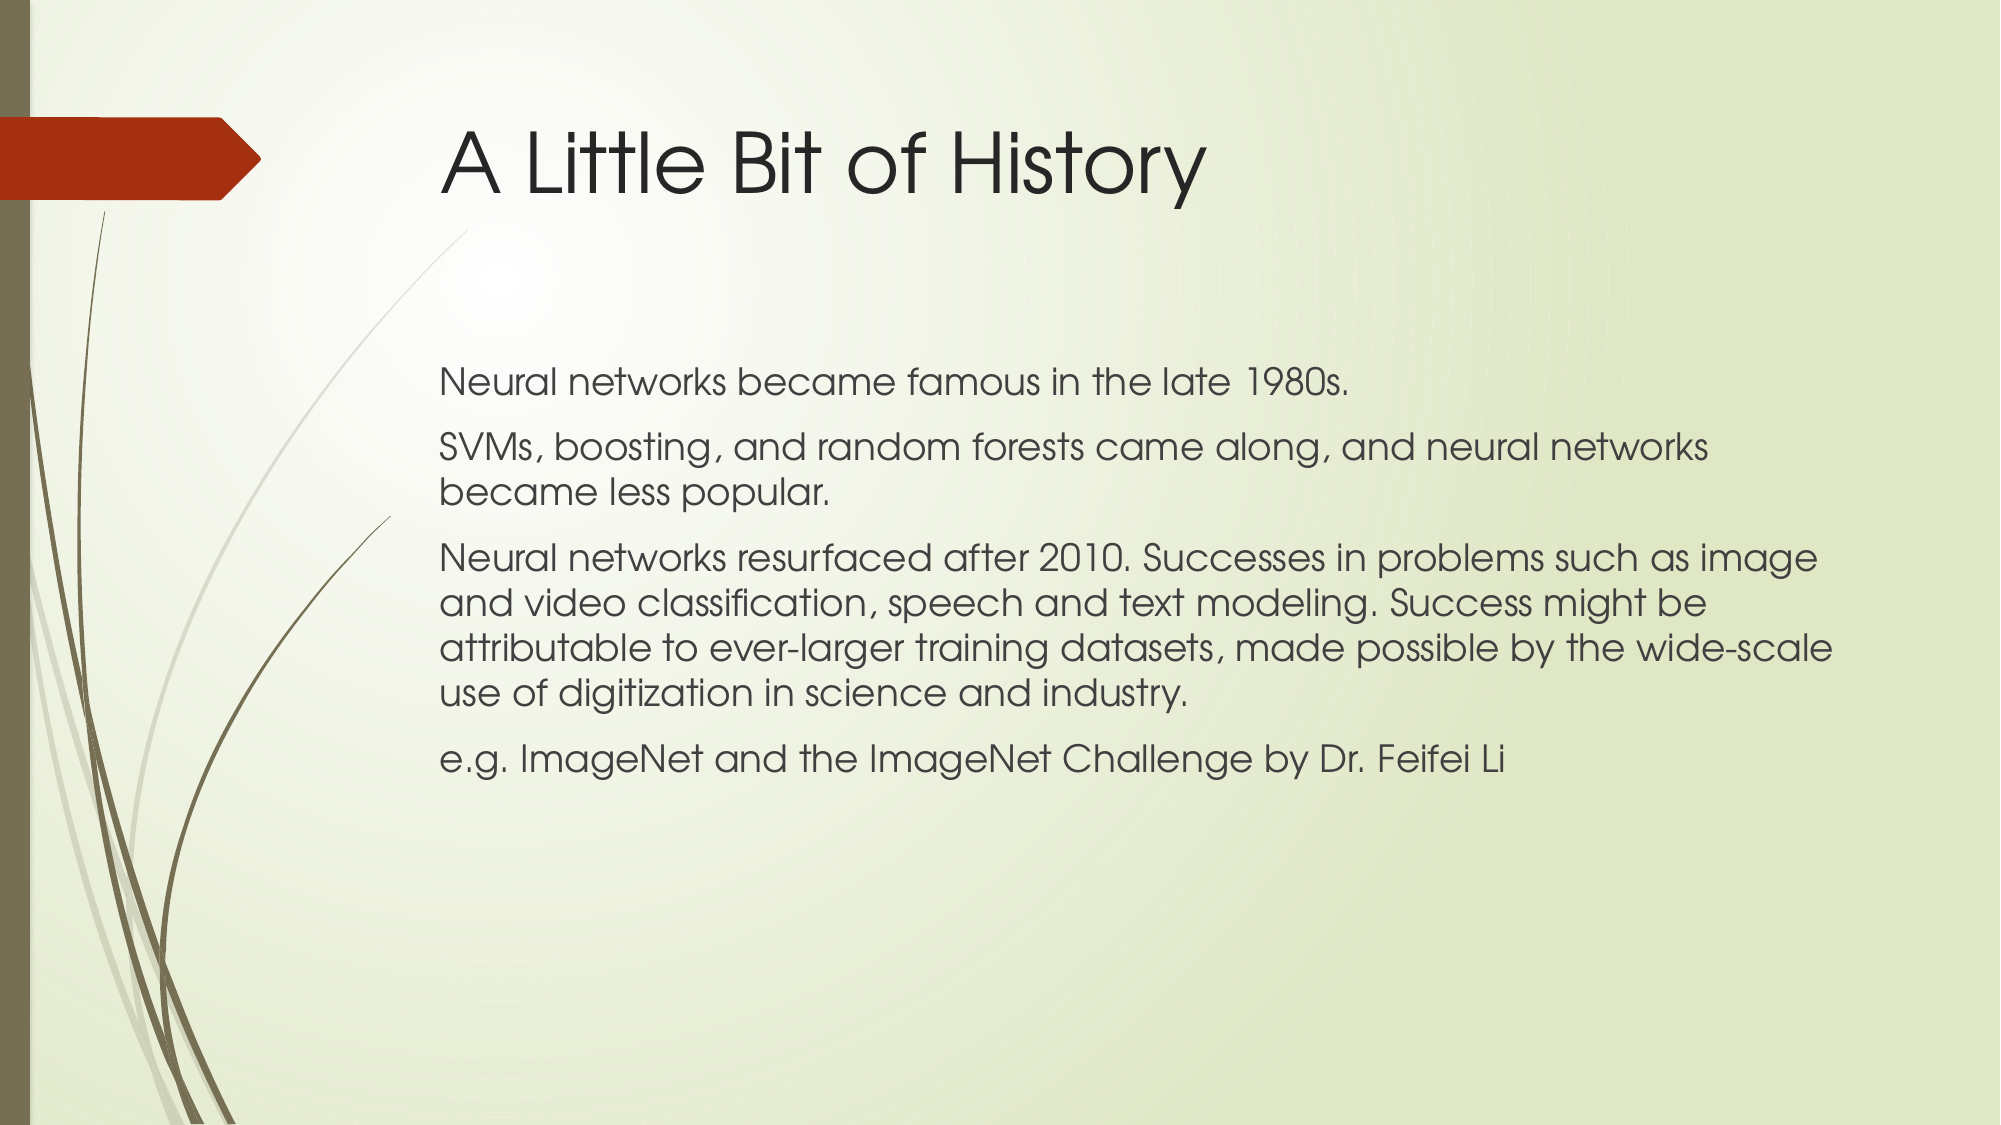

# A Little Bit of History
Neural networks became famous in the late 1980s.
SVMs, boosting, and random forests came along, and neural networks became less popular.
Neural networks resurfaced after 2010. Successes in problems such as image and video classification, speech and text modeling. Success might be attributable to ever-larger training datasets, made possible by the wide-scale use of digitization in science and industry.
e.g. ImageNet and the ImageNet Challenge by Dr. Feifei Li